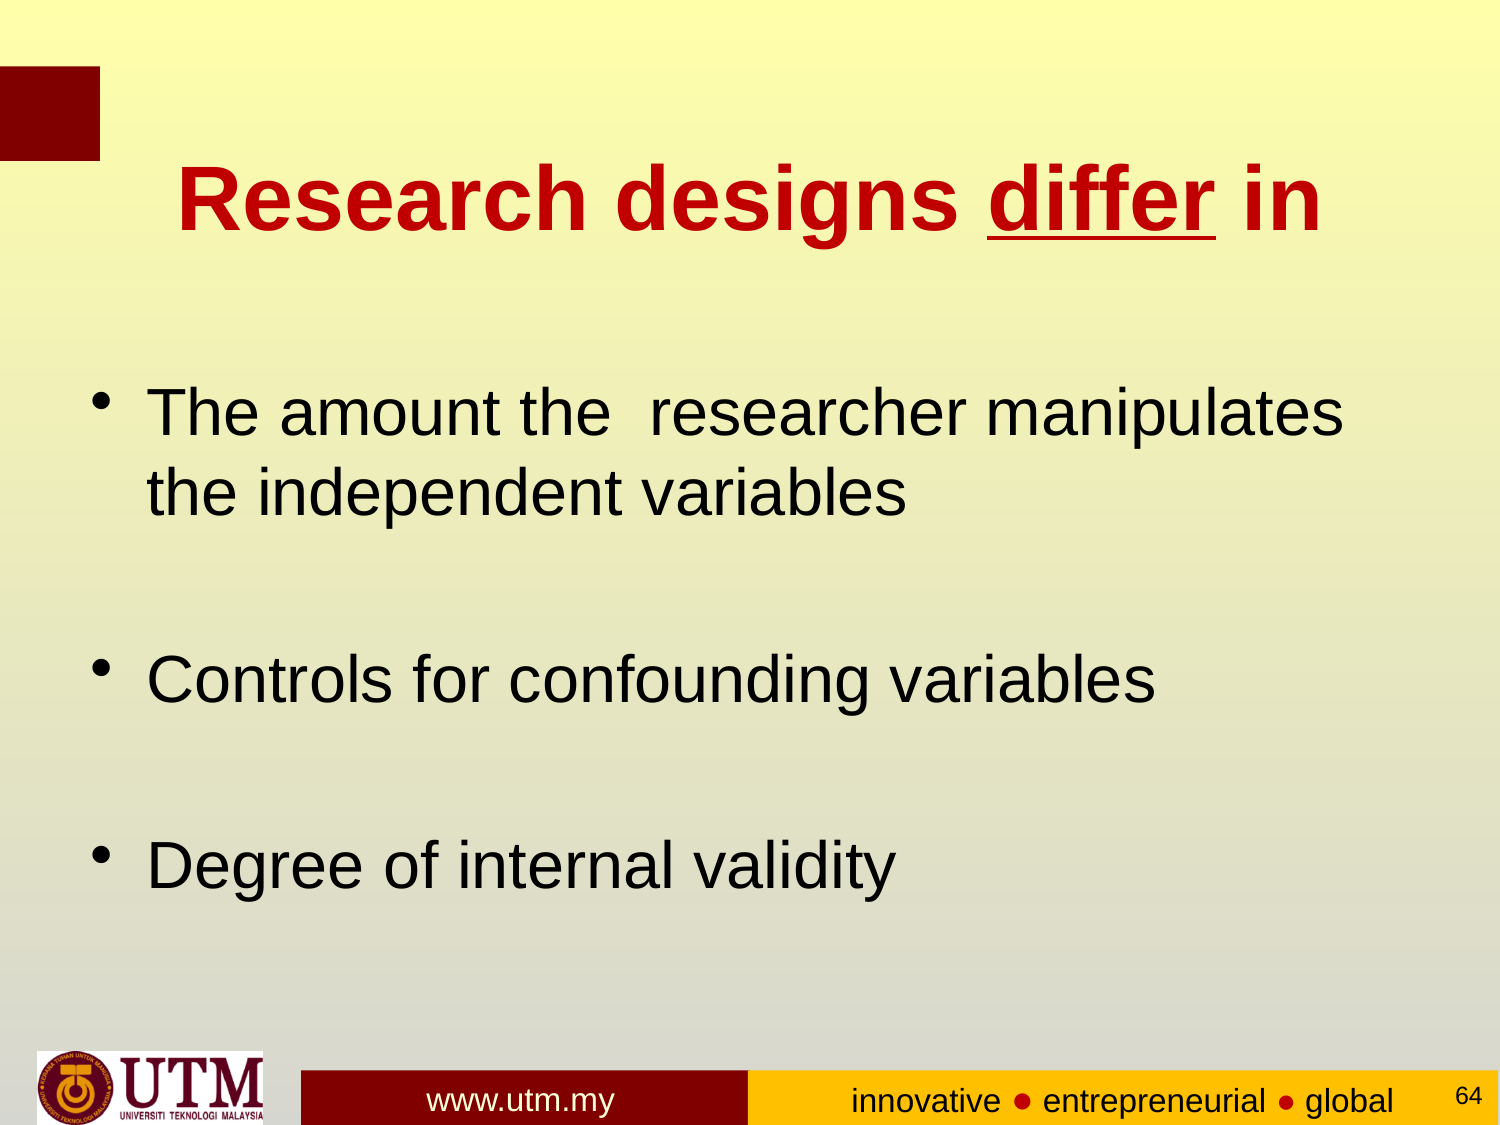

# Research designs differ in

The amount the  researcher manipulates the independent variables

Controls for confounding variables

Degree of internal validity